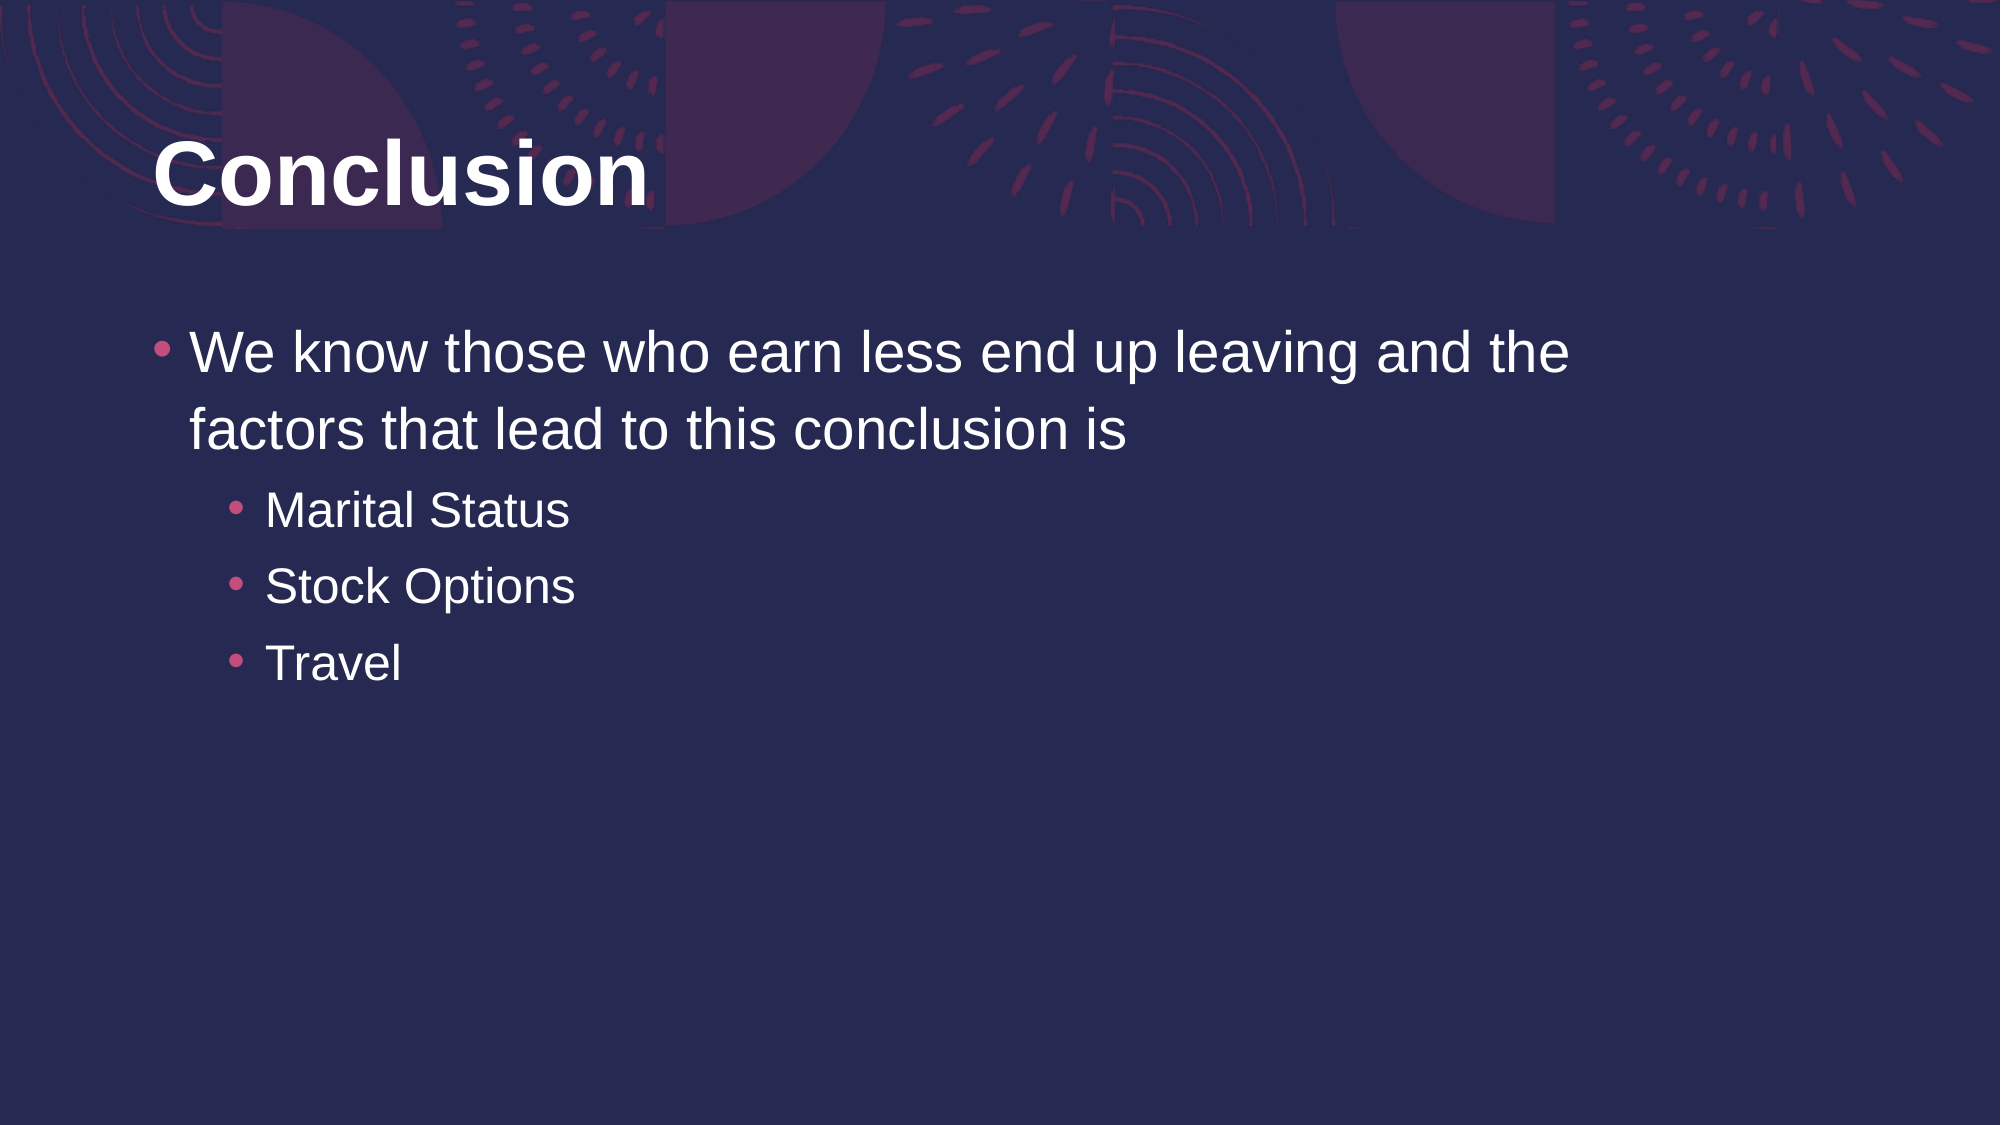

# Conclusion
We know those who earn less end up leaving and the factors that lead to this conclusion is
Marital Status
Stock Options
Travel